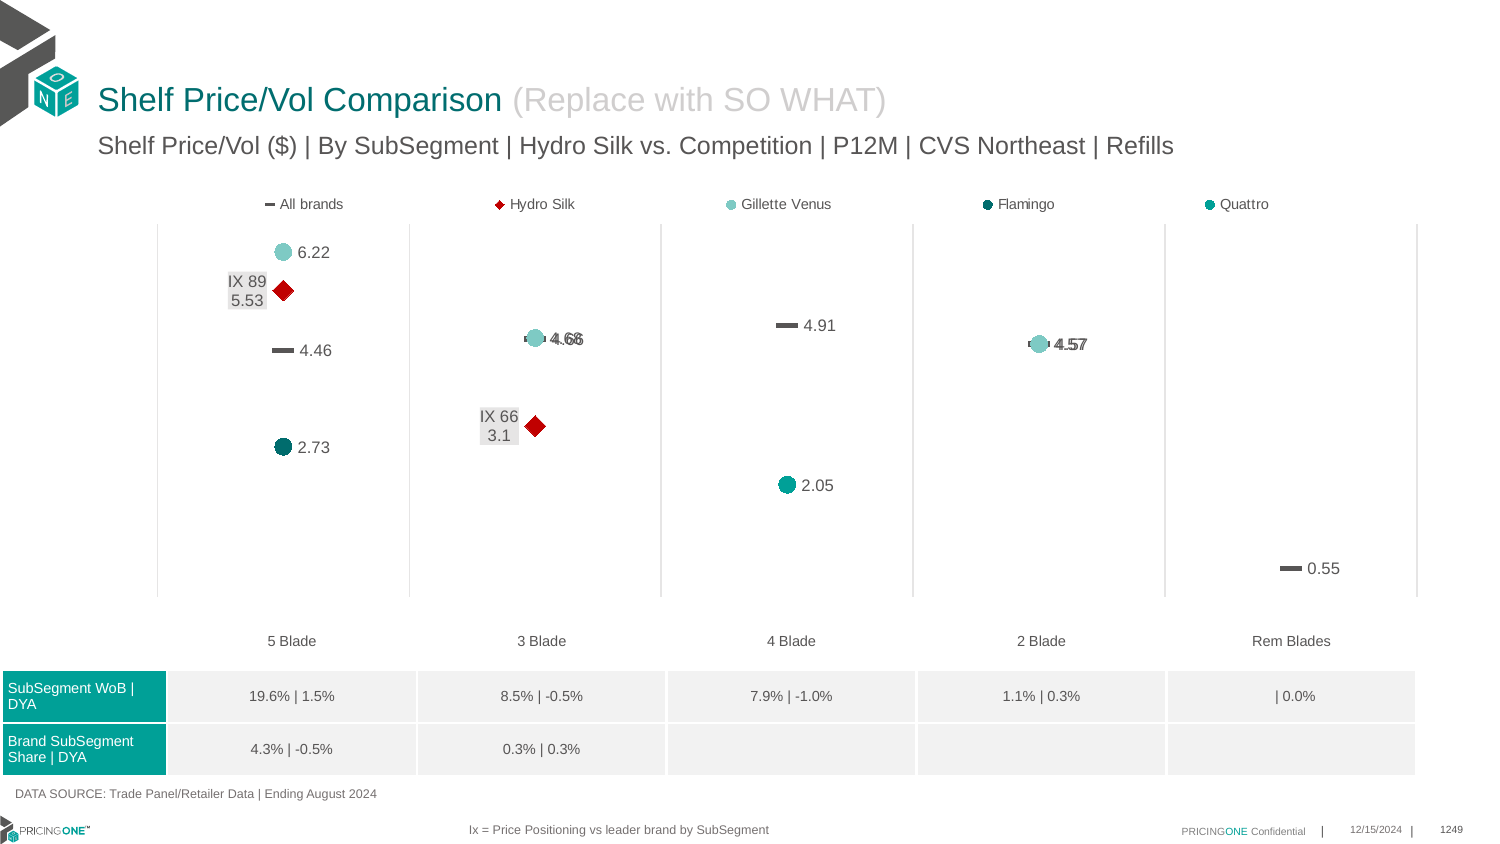

# Shelf Price/Vol Comparison (Replace with SO WHAT)
Shelf Price/Vol ($) | By SubSegment | Hydro Silk vs. Competition | P12M | CVS Northeast | Refills

### Chart

| Category | All brands | Hydro Silk | Gillette Venus | Flamingo | Quattro |
|---|---|---|---|---|---|
| IX 89 | 4.46 | 5.53 | 6.22 | 2.73 | None |
| IX 66 | 4.66 | 3.1 | 4.68 | None | None |
| None | 4.91 | None | None | None | 2.05 |
| None | 4.57 | None | 4.57 | None | None |
| None | 0.55 | None | None | None | None |
|  | 5 Blade | 3 Blade | 4 Blade | 2 Blade | Rem Blades |
| --- | --- | --- | --- | --- | --- |
| SubSegment WoB | DYA | 19.6% | 1.5% | 8.5% | -0.5% | 7.9% | -1.0% | 1.1% | 0.3% | | 0.0% |
| Brand SubSegment Share | DYA | 4.3% | -0.5% | 0.3% | 0.3% |  |  |  |
DATA SOURCE: Trade Panel/Retailer Data | Ending August 2024
Ix = Price Positioning vs leader brand by SubSegment
12/15/2024
1249